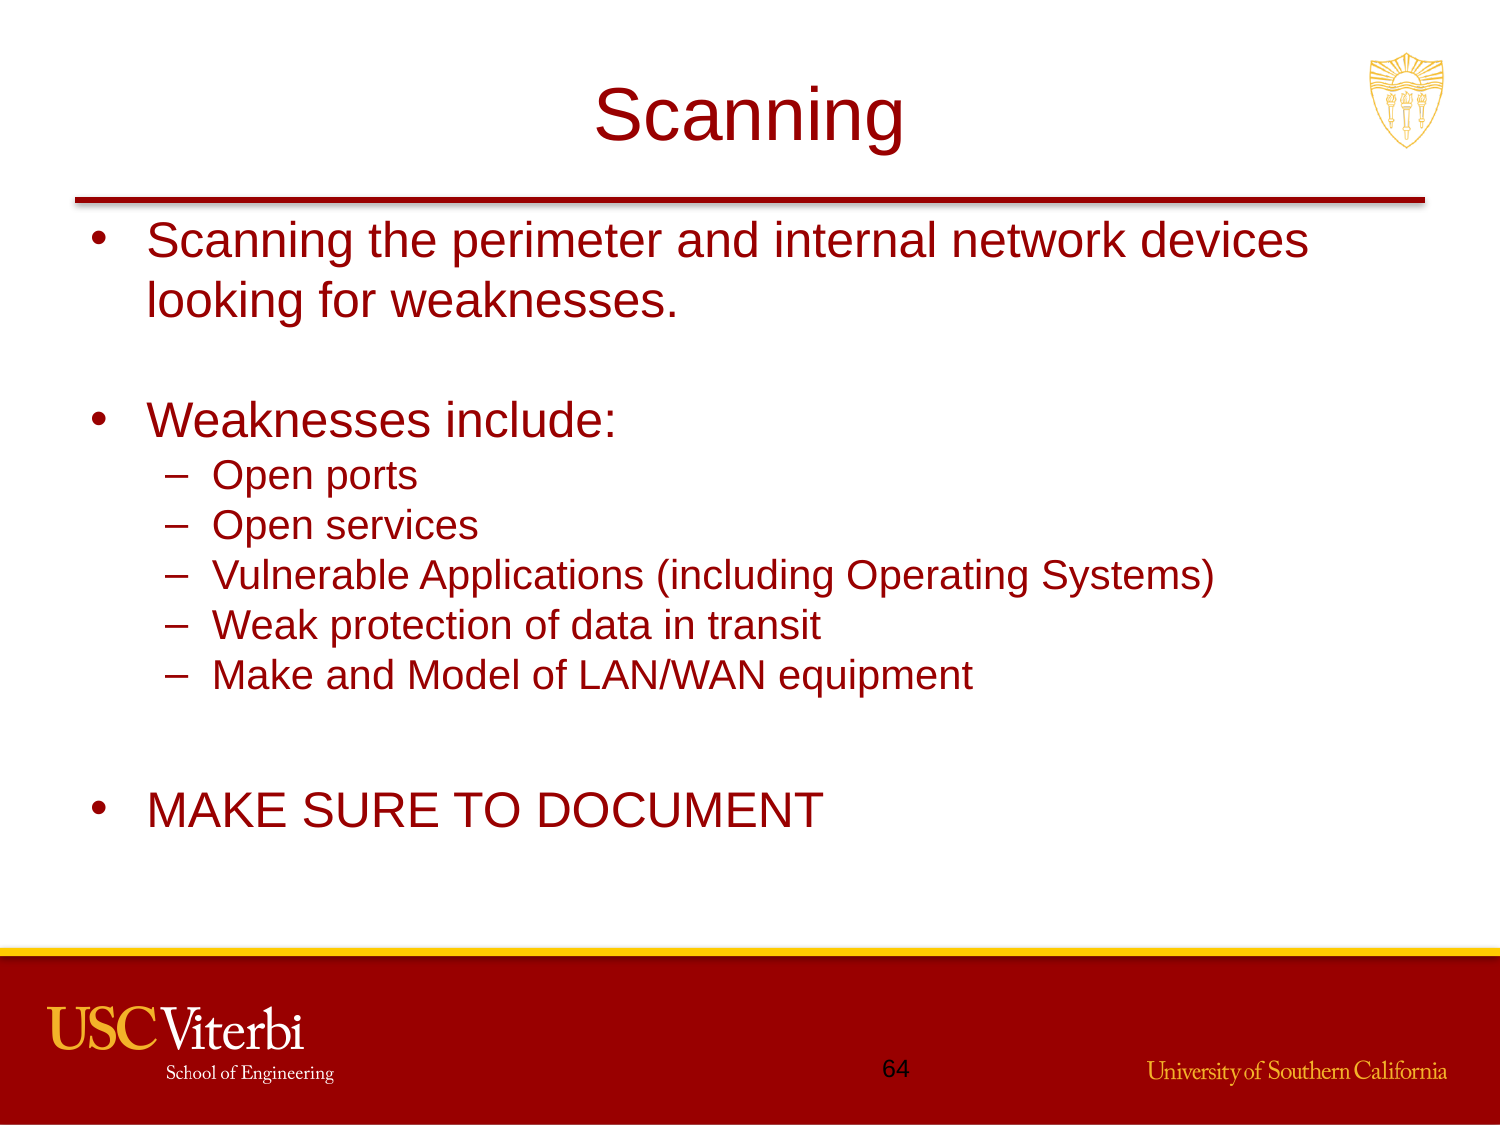

# Scanning
Scanning the perimeter and internal network devices looking for weaknesses.

Weaknesses include:
Open ports
Open services
Vulnerable Applications (including Operating Systems)
Weak protection of data in transit
Make and Model of LAN/WAN equipment

MAKE SURE TO DOCUMENT
64